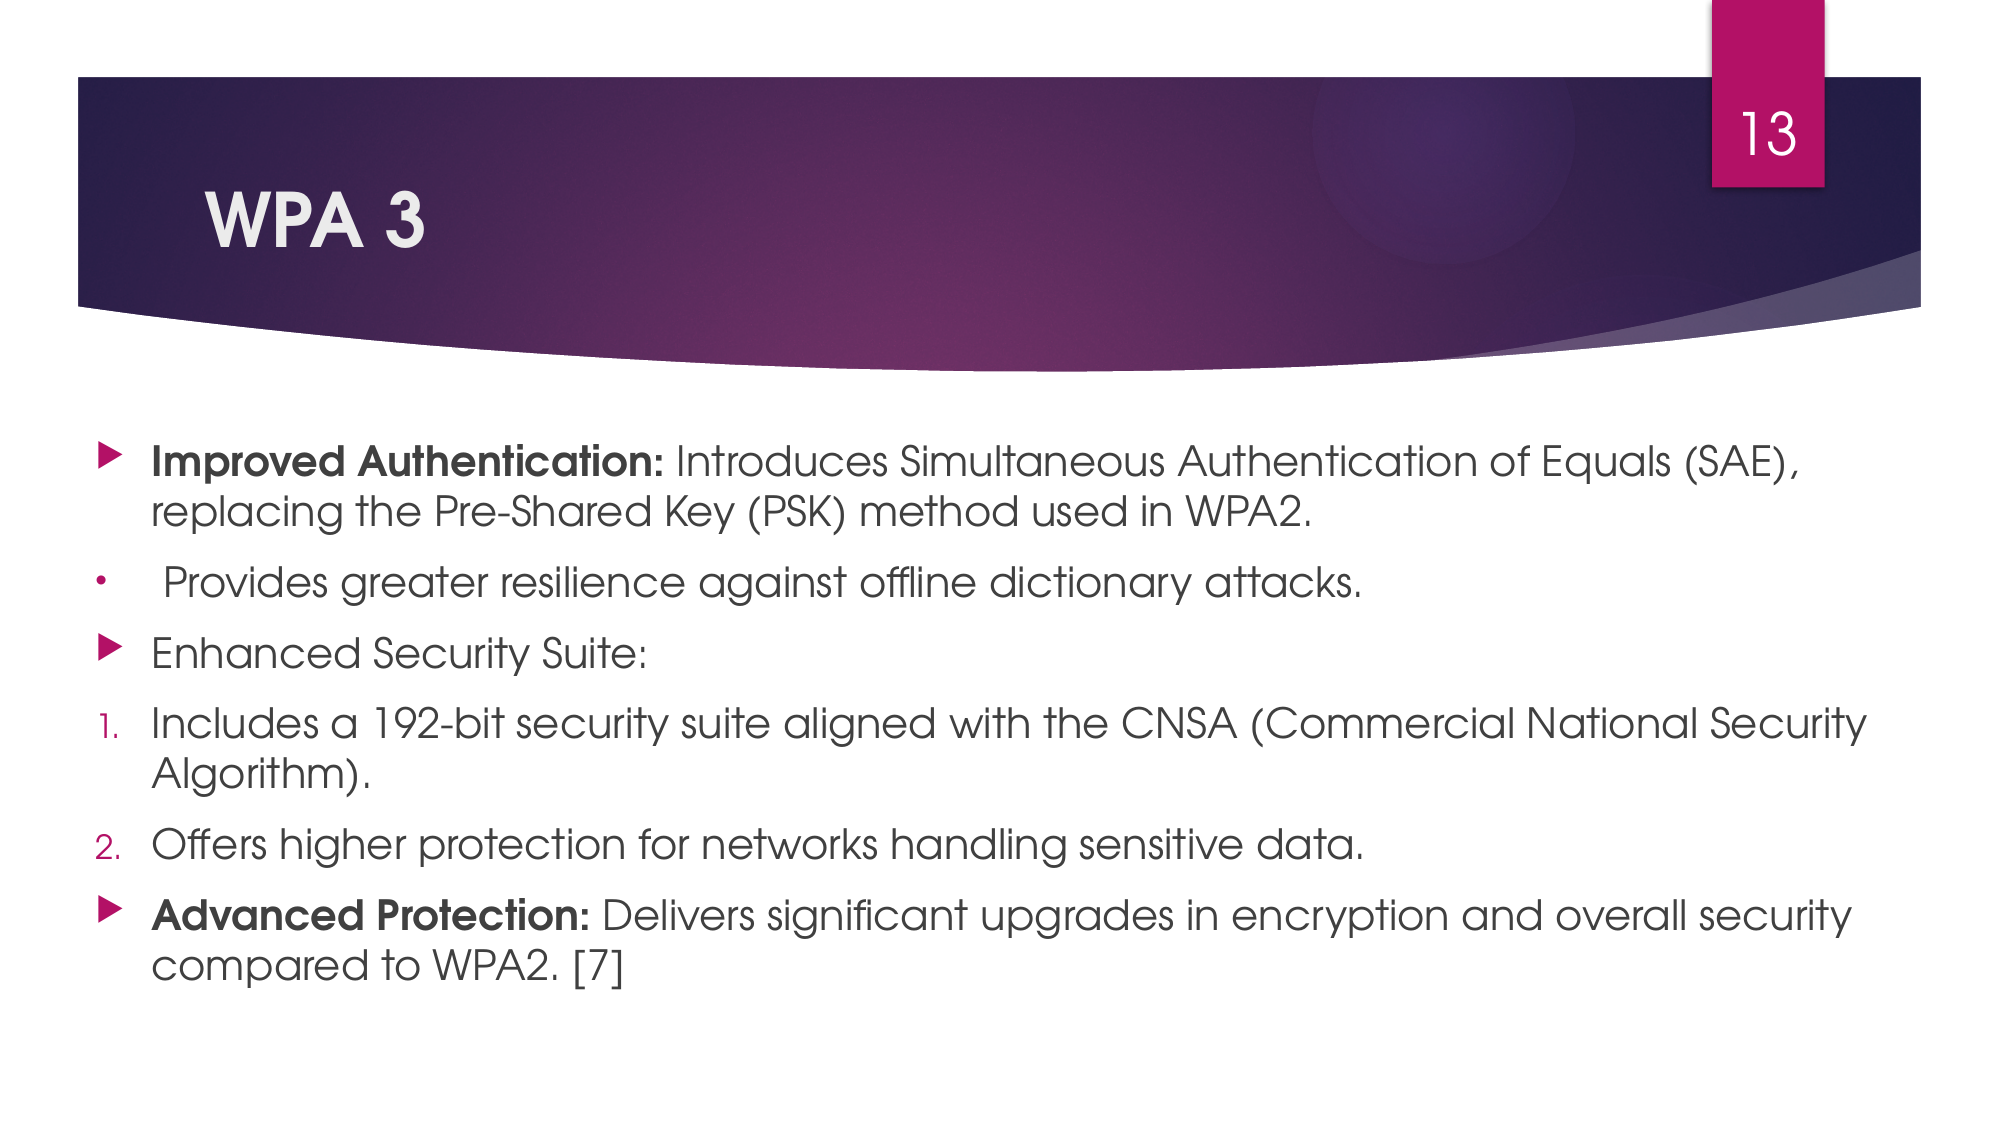

13
# WPA 3
Improved Authentication: Introduces Simultaneous Authentication of Equals (SAE), replacing the Pre-Shared Key (PSK) method used in WPA2.
 Provides greater resilience against offline dictionary attacks.
Enhanced Security Suite:
Includes a 192-bit security suite aligned with the CNSA (Commercial National Security Algorithm).
Offers higher protection for networks handling sensitive data.
Advanced Protection: Delivers significant upgrades in encryption and overall security compared to WPA2. [7]